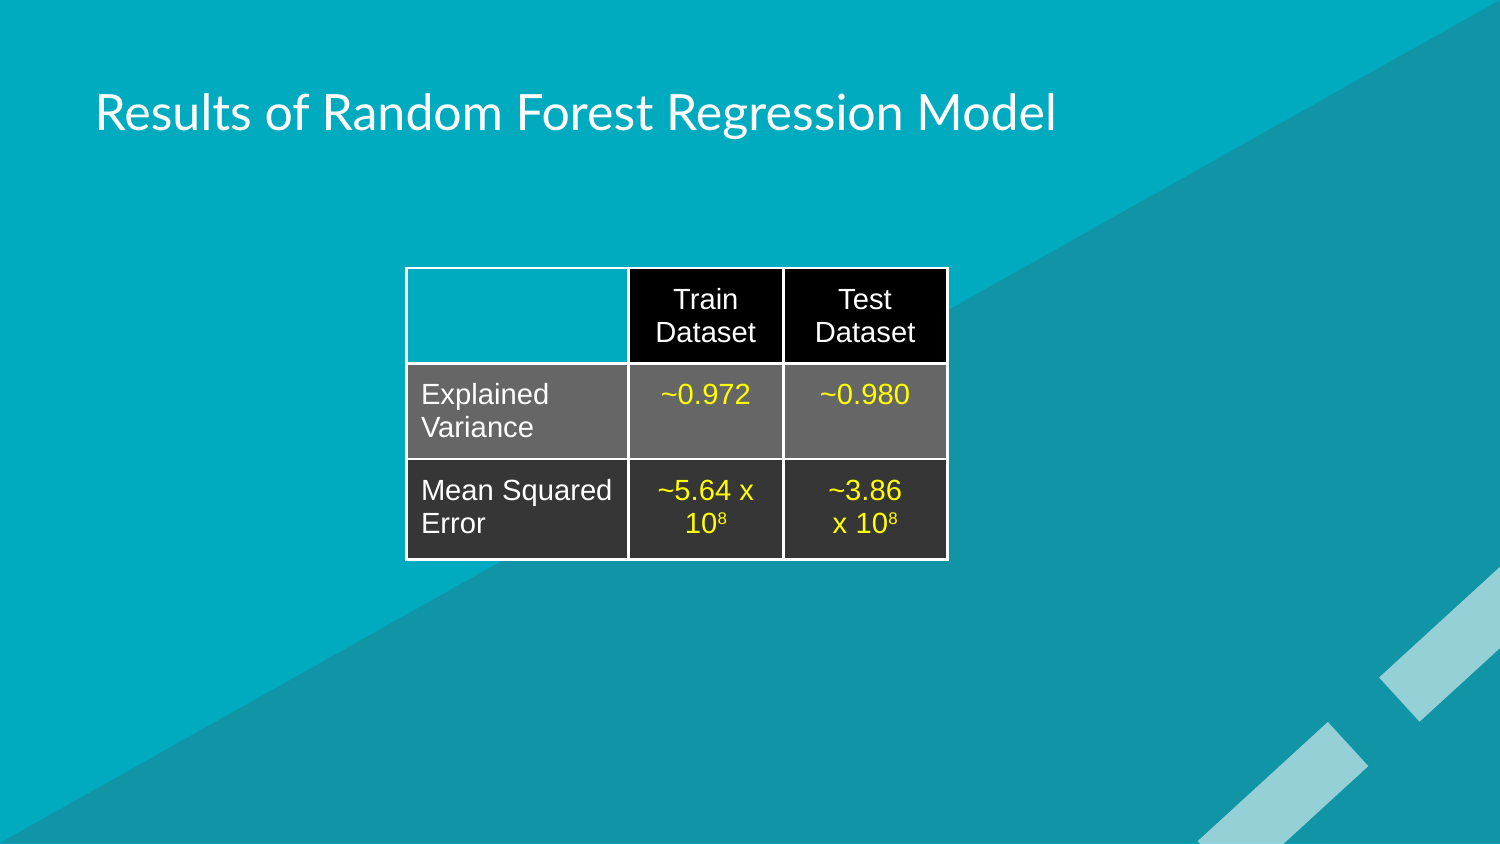

# Results of Random Forest Regression Model
|  | Train Dataset | Test Dataset |
| --- | --- | --- |
| Explained Variance | ~0.972 | ~0.980 |
| Mean Squared Error | ~5.64 x 108 | ~3.86 x 108 |